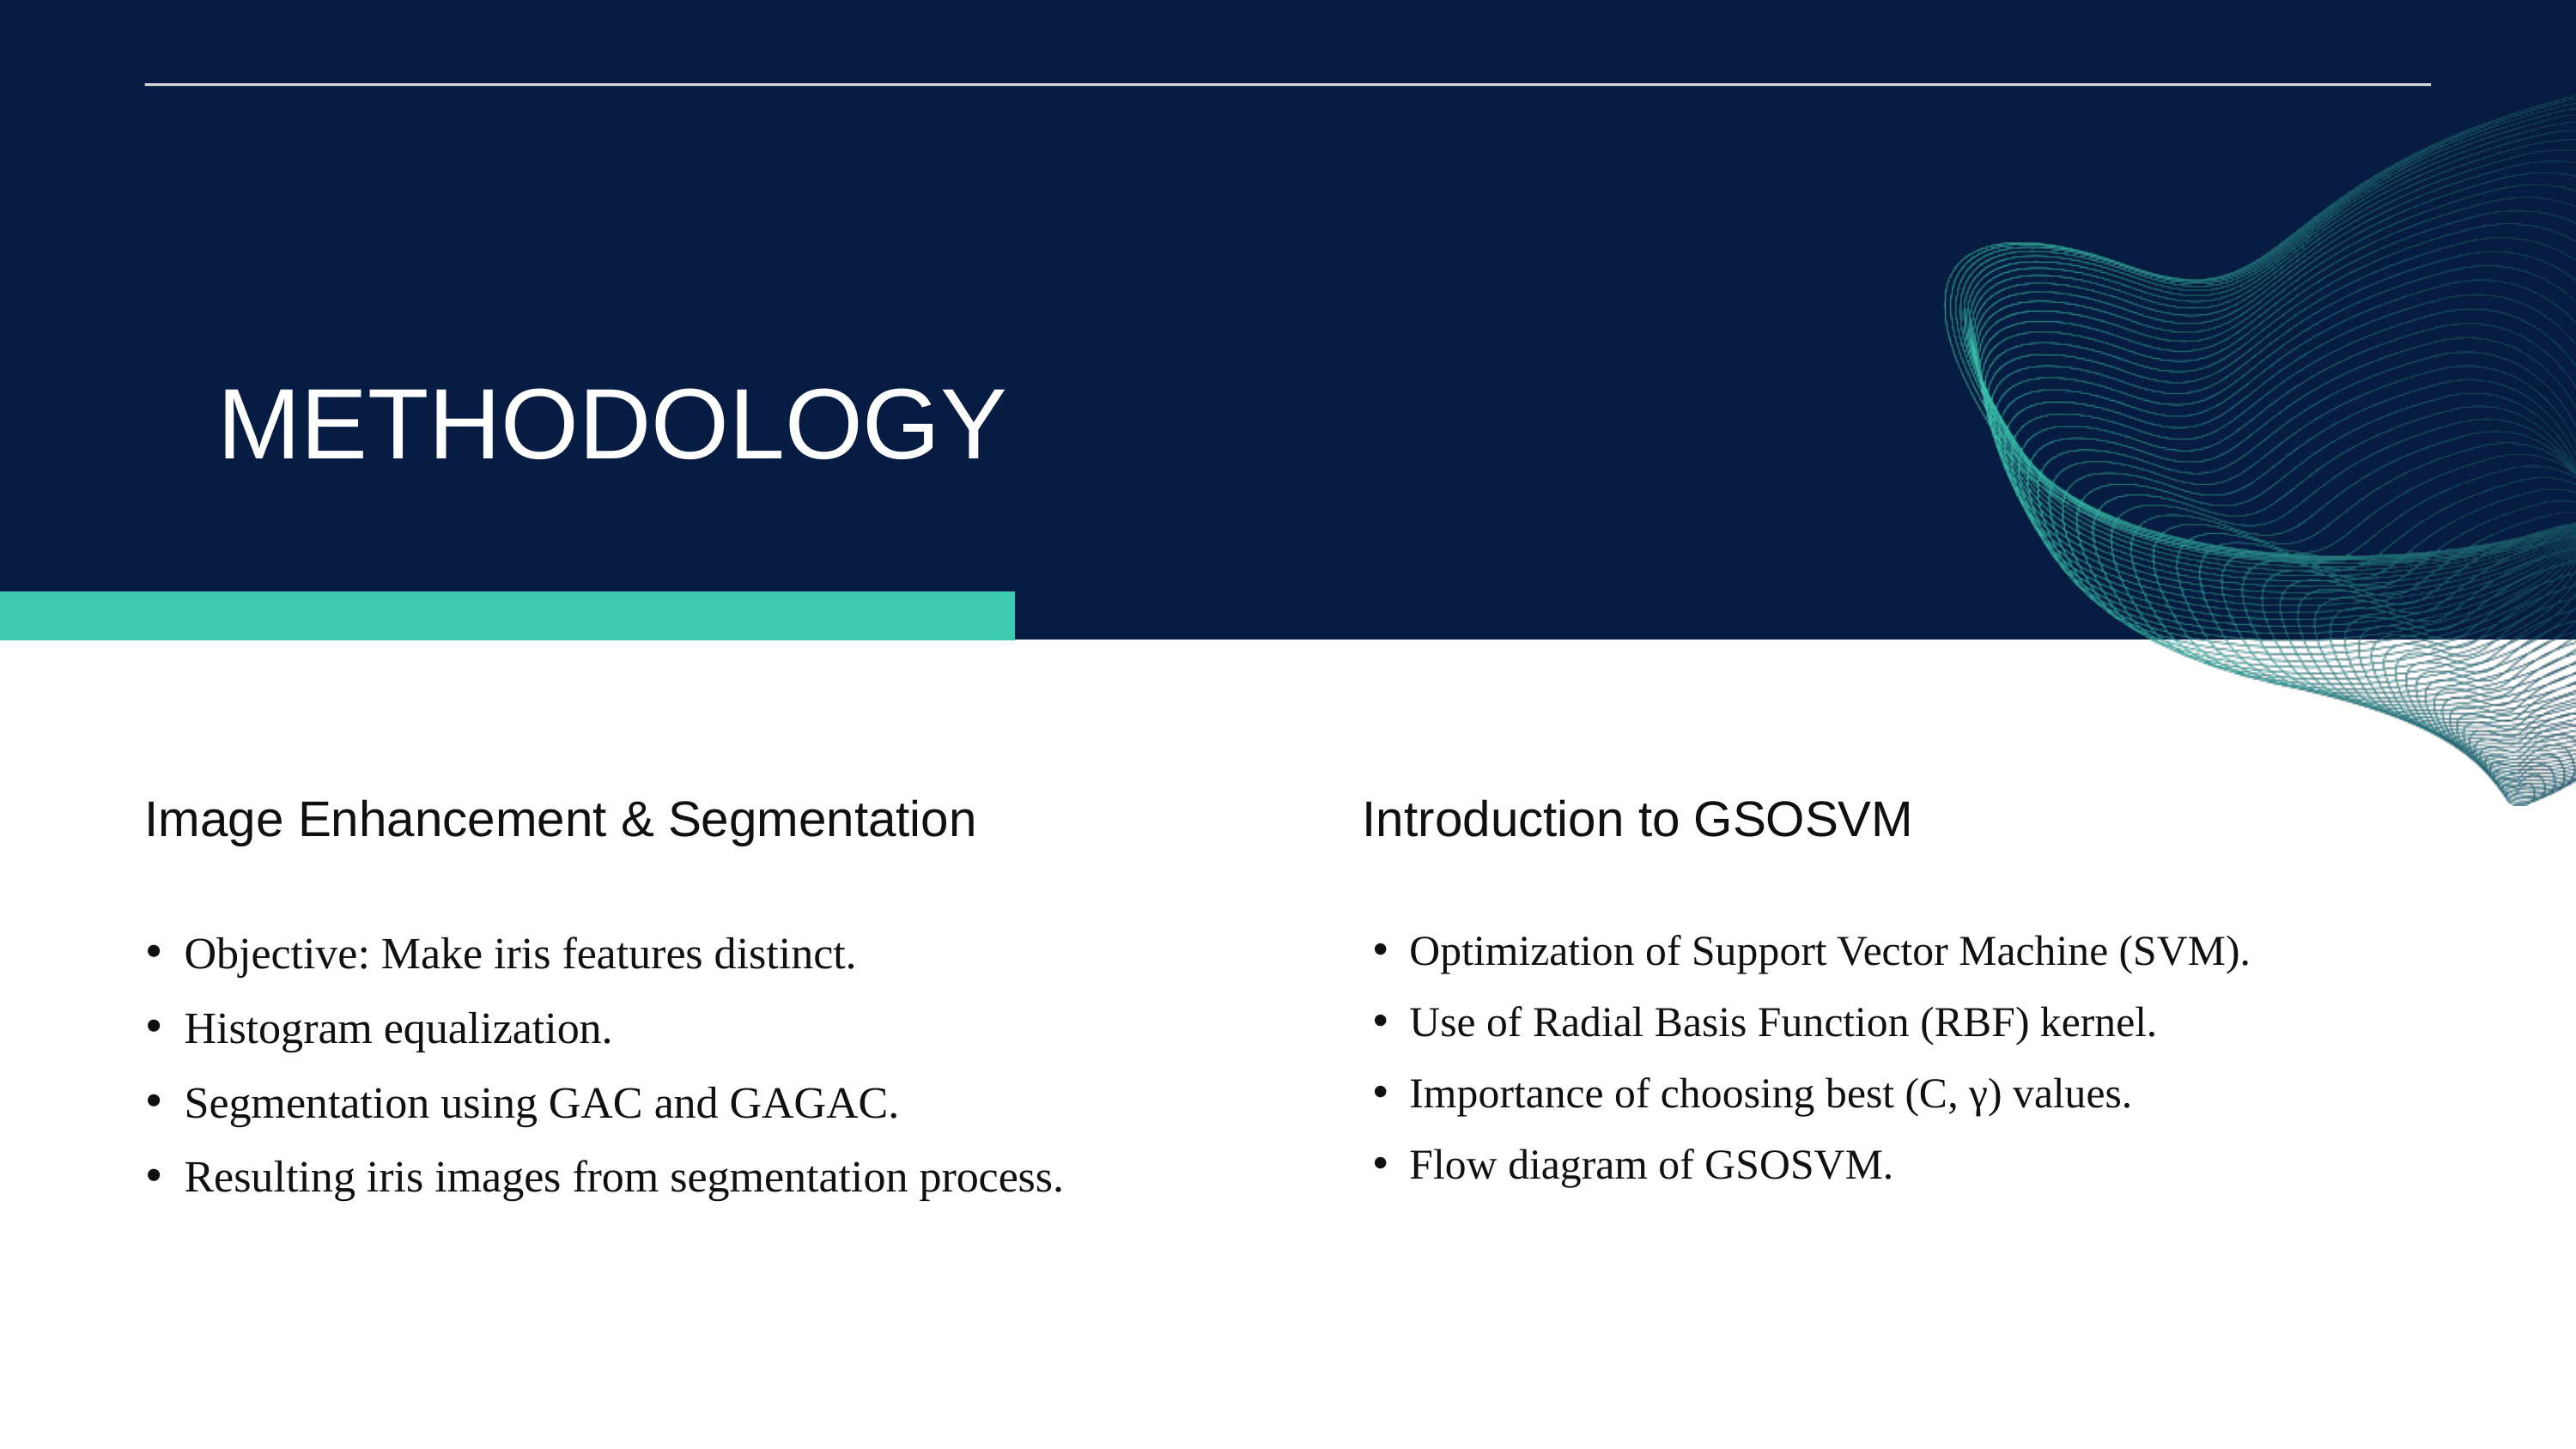

METHODOLOGY

Image Enhancement & Segmentation
Introduction to GSOSVM
Objective: Make iris features distinct.
Histogram equalization.
Segmentation using GAC and GAGAC.
Resulting iris images from segmentation process.

Optimization of Support Vector Machine (SVM).
Use of Radial Basis Function (RBF) kernel.
Importance of choosing best (C, γ) values.
Flow diagram of GSOSVM.